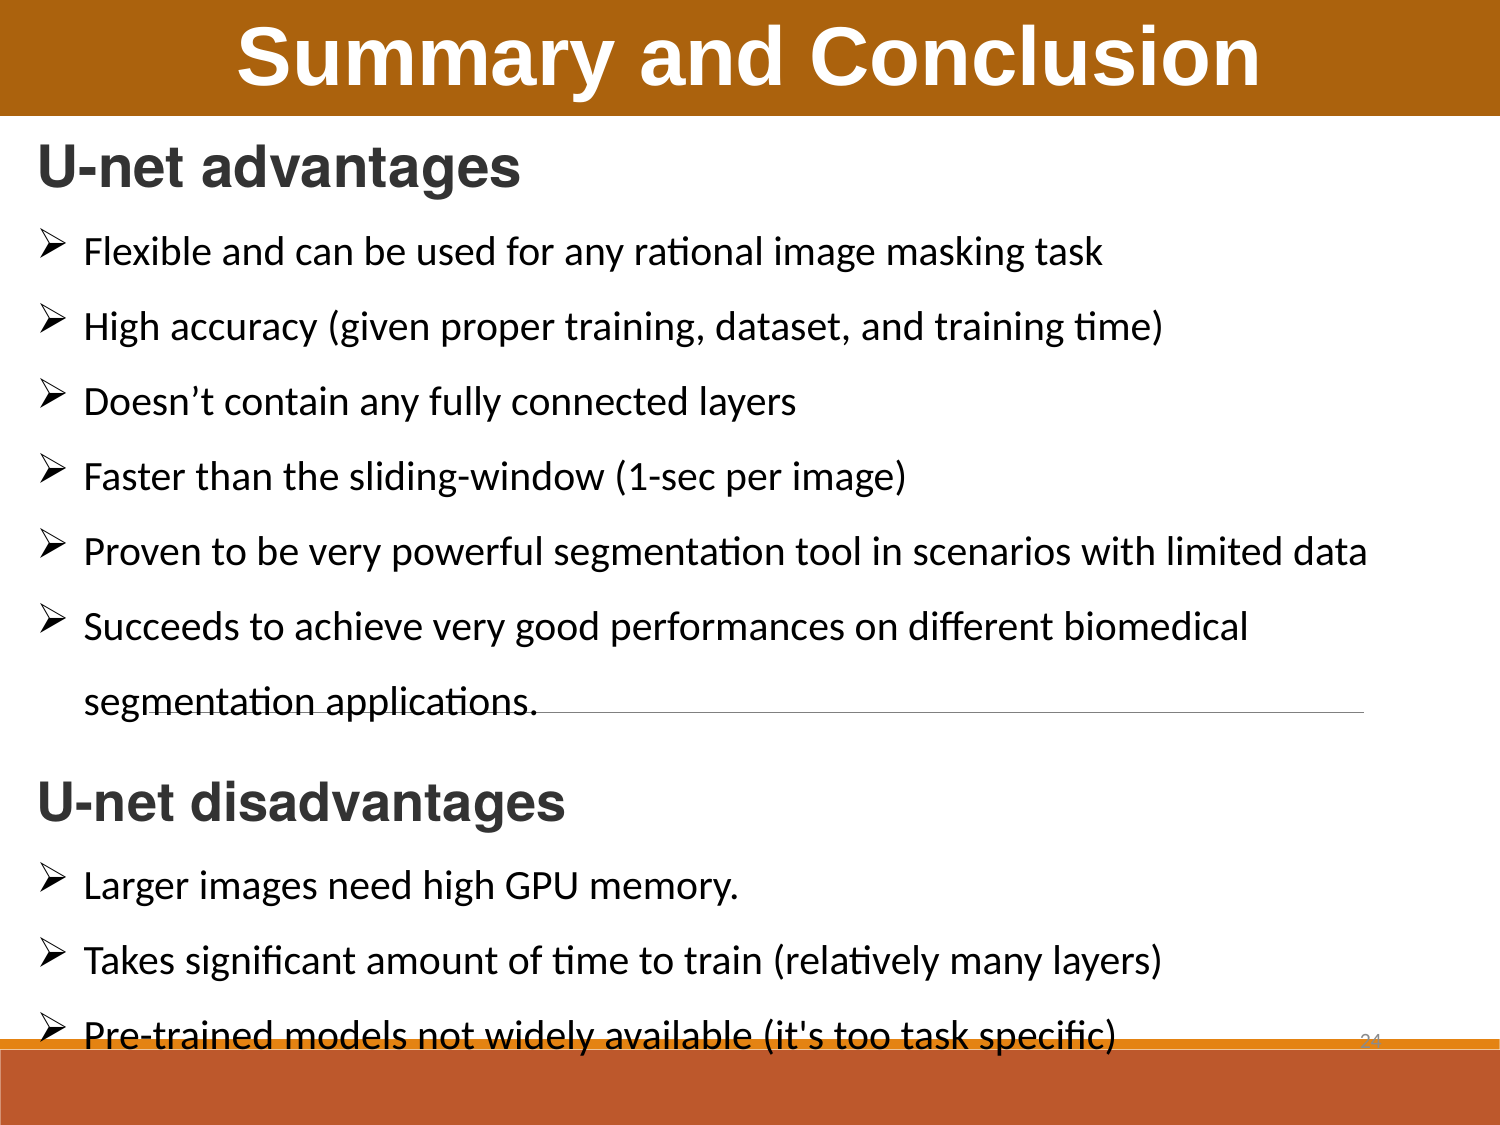

Summary and Conclusion
U-net advantages
Flexible and can be used for any rational image masking task
High accuracy (given proper training, dataset, and training time)
Doesn’t contain any fully connected layers
Faster than the sliding-window (1-sec per image)
Proven to be very powerful segmentation tool in scenarios with limited data
Succeeds to achieve very good performances on different biomedical segmentation applications.
U-net disadvantages
Larger images need high GPU memory.
Takes significant amount of time to train (relatively many layers)
Pre-trained models not widely available (it's too task specific)
24